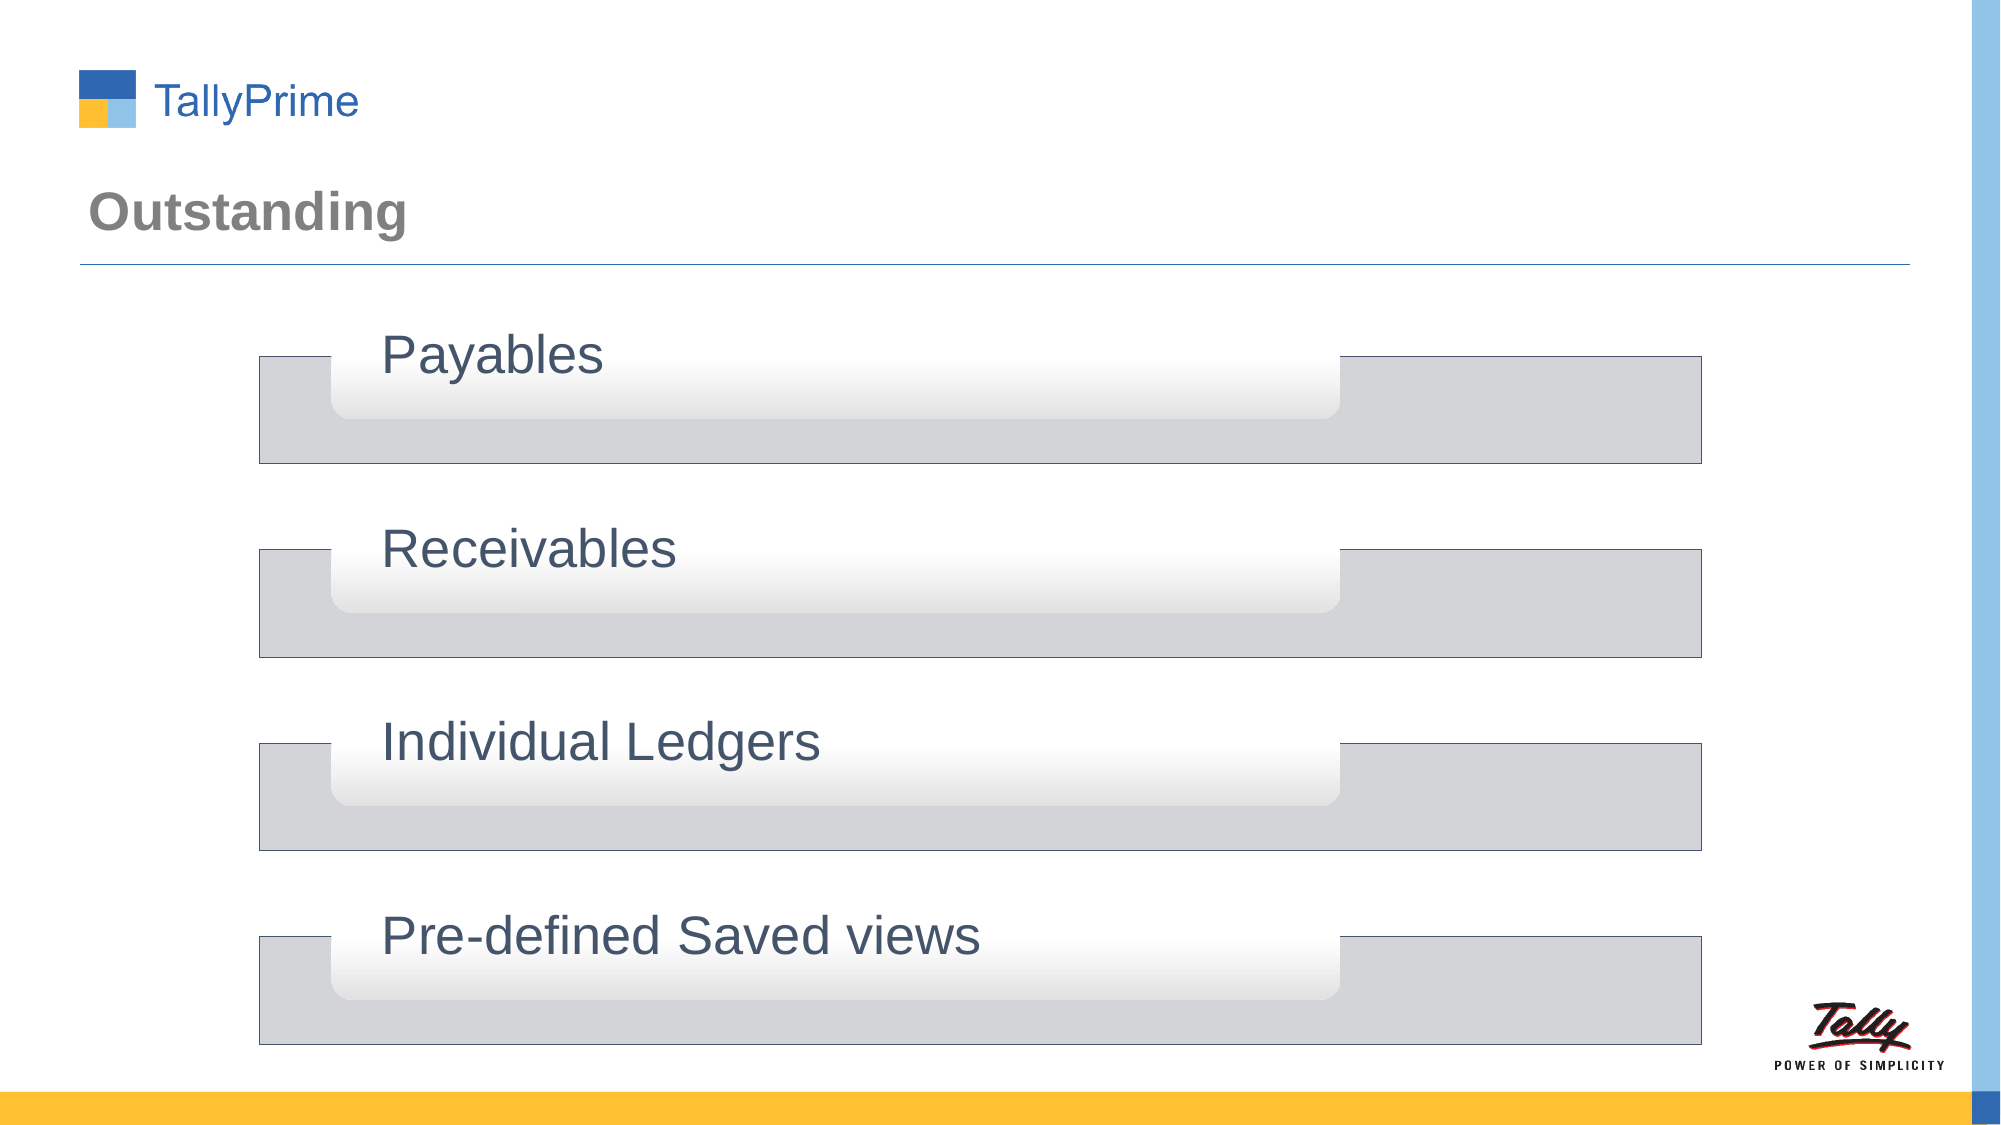

# Outstanding
Payables
Receivables
Individual Ledgers
Pre-defined Saved views